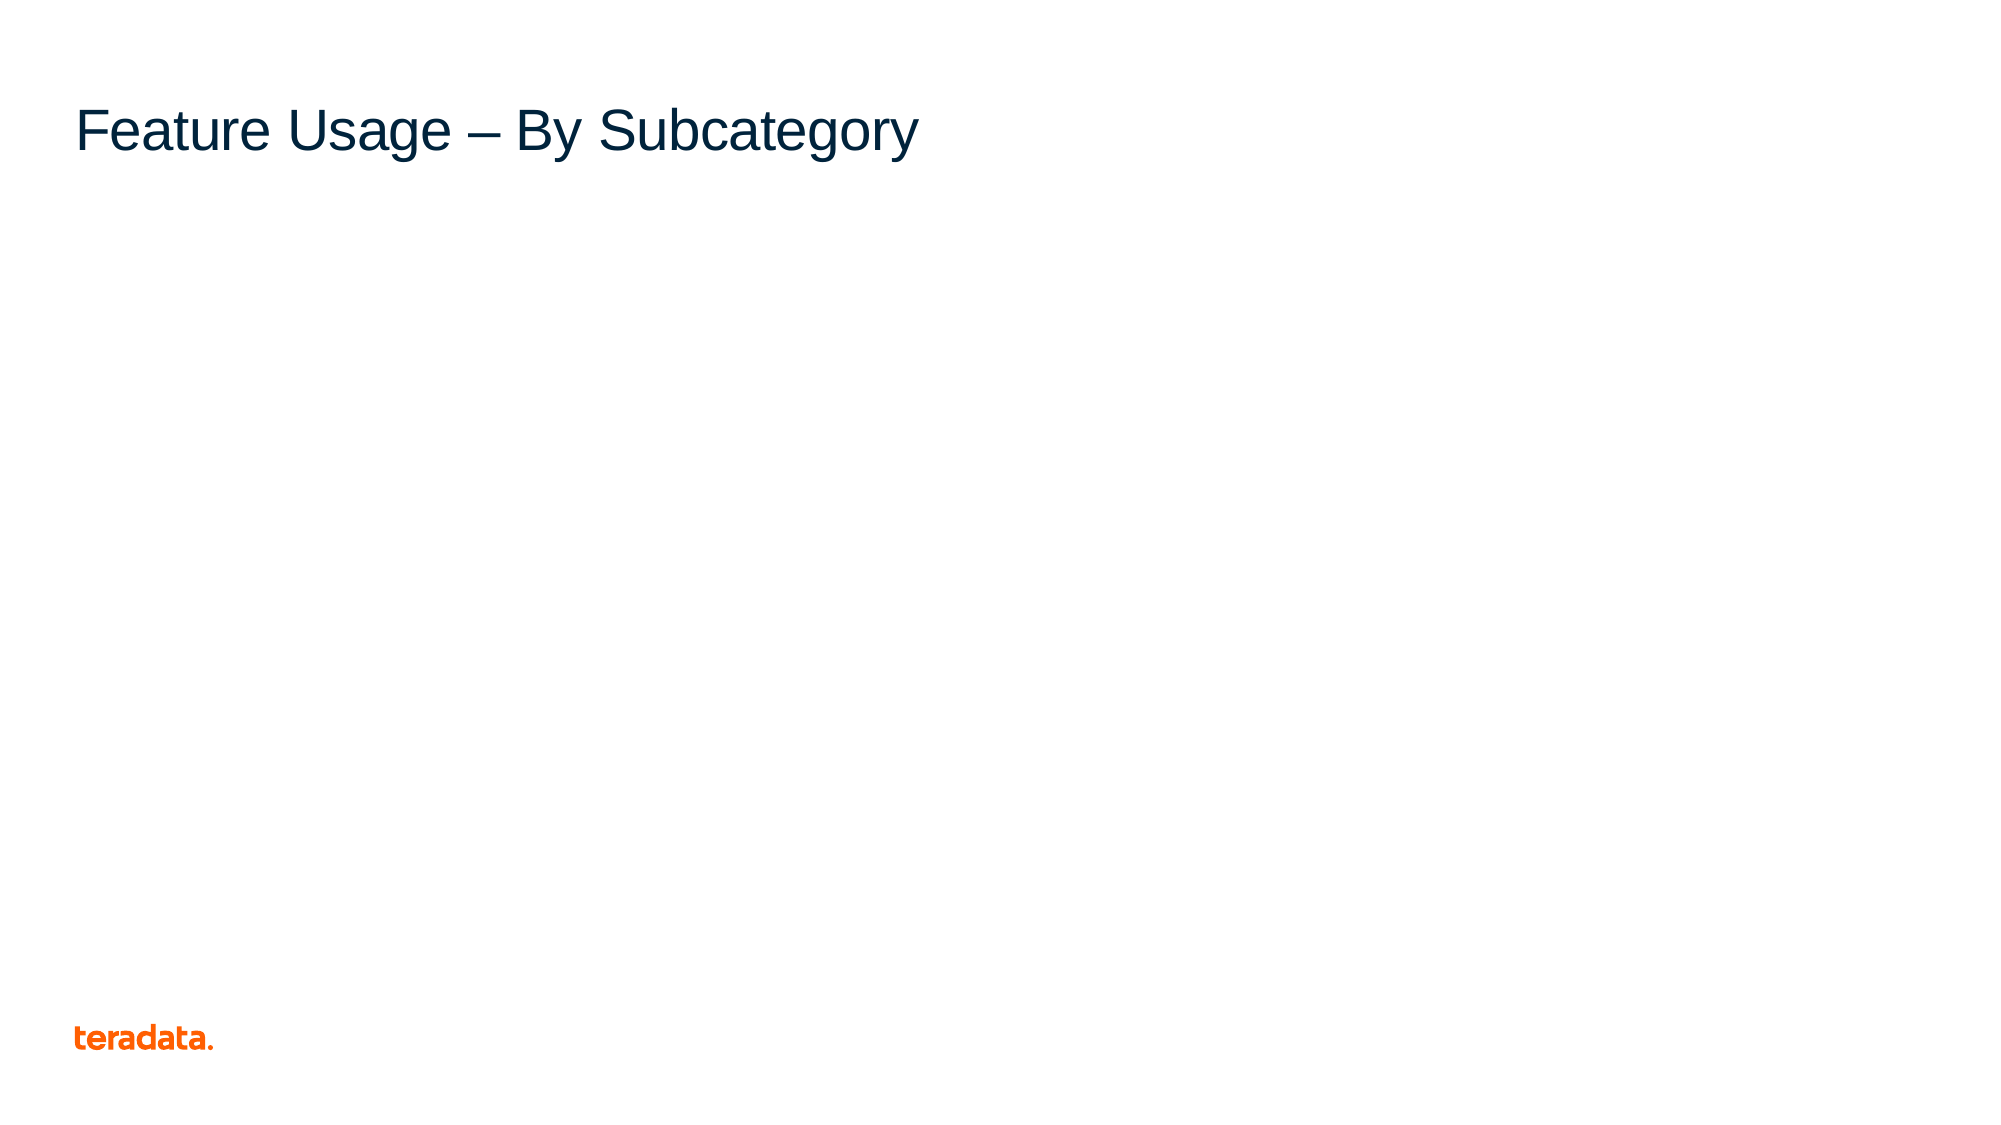

# Feature Usage – By Subcategory

{{pic:vhc--feature_usage_x_Feature_SubCategory_linear.png}}